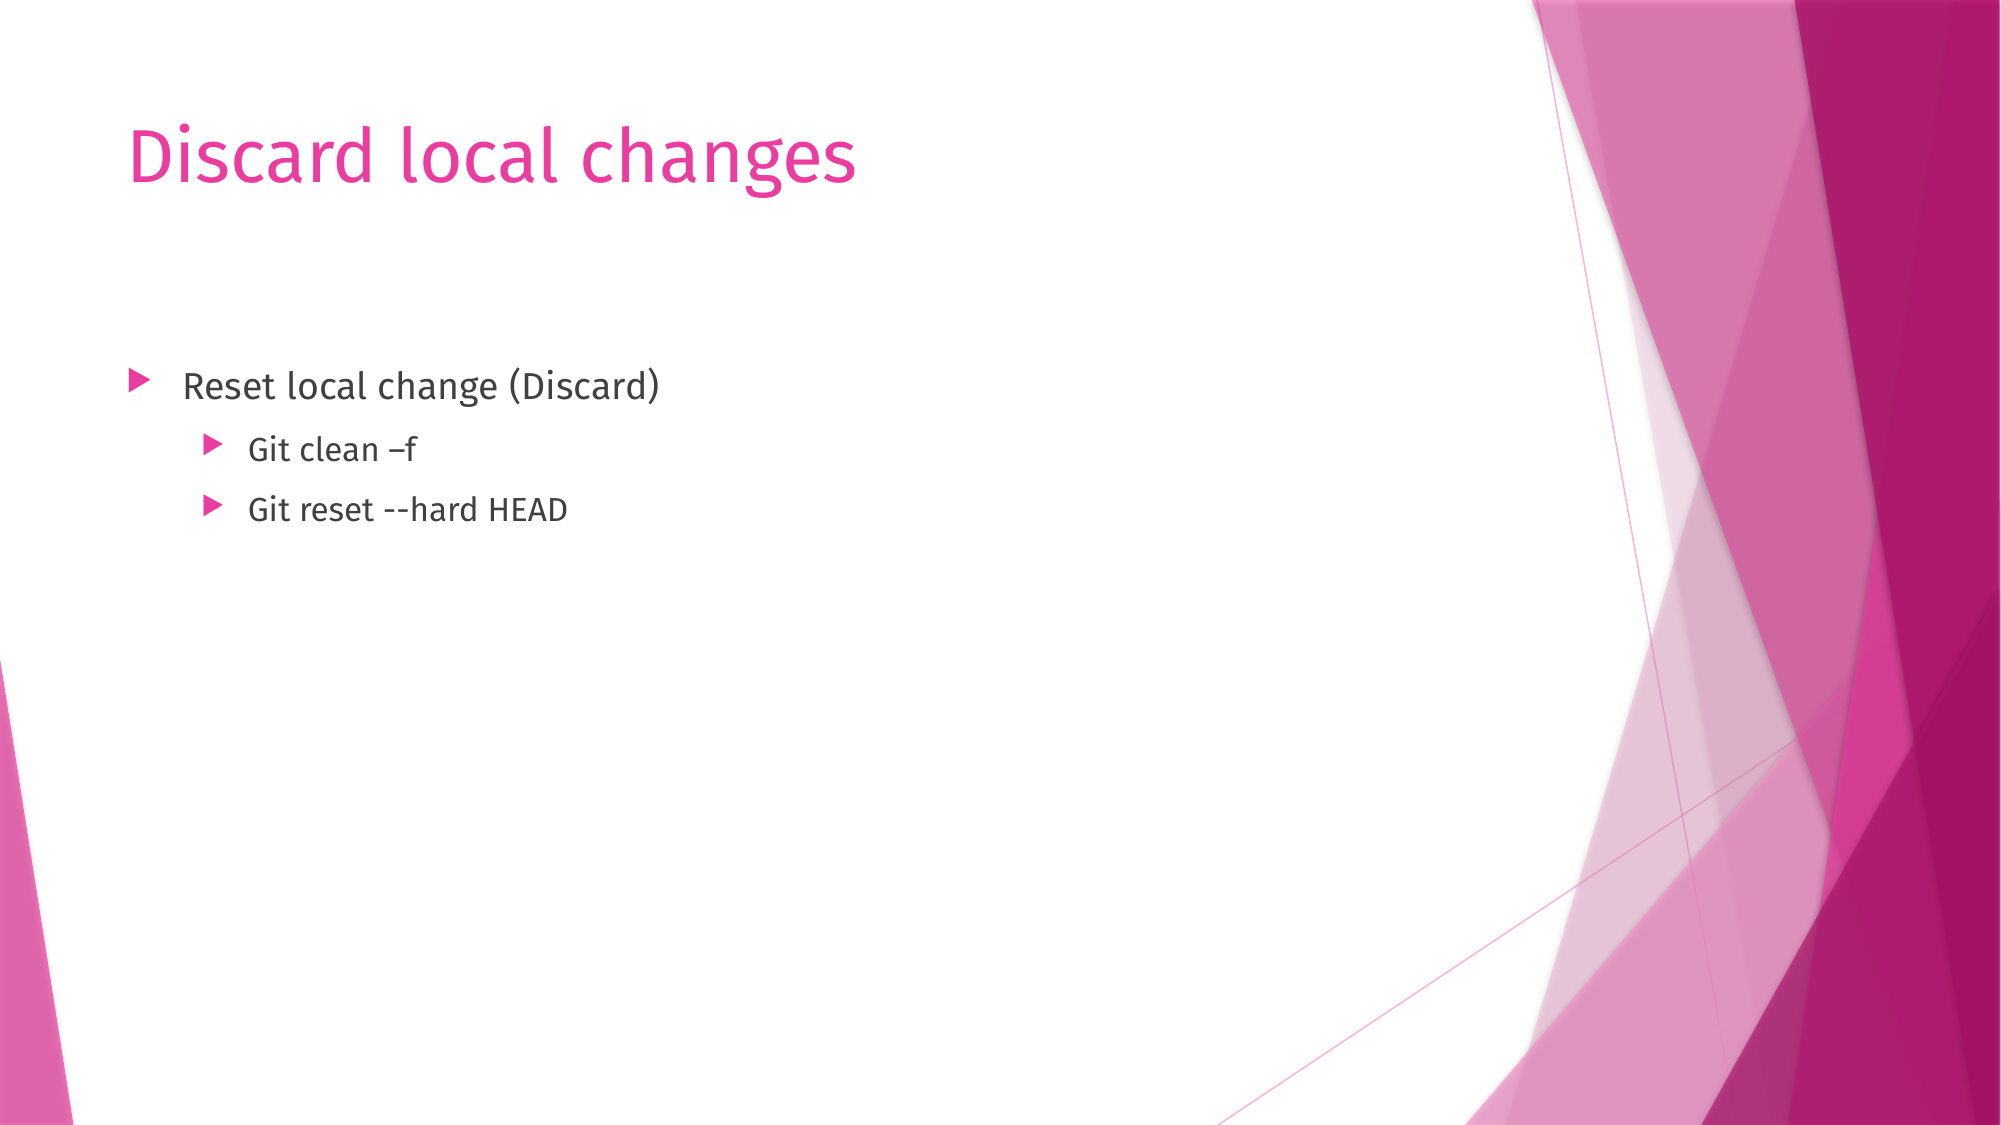

# Discard local changes
Reset local change (Discard)
Git clean –f
Git reset --hard HEAD